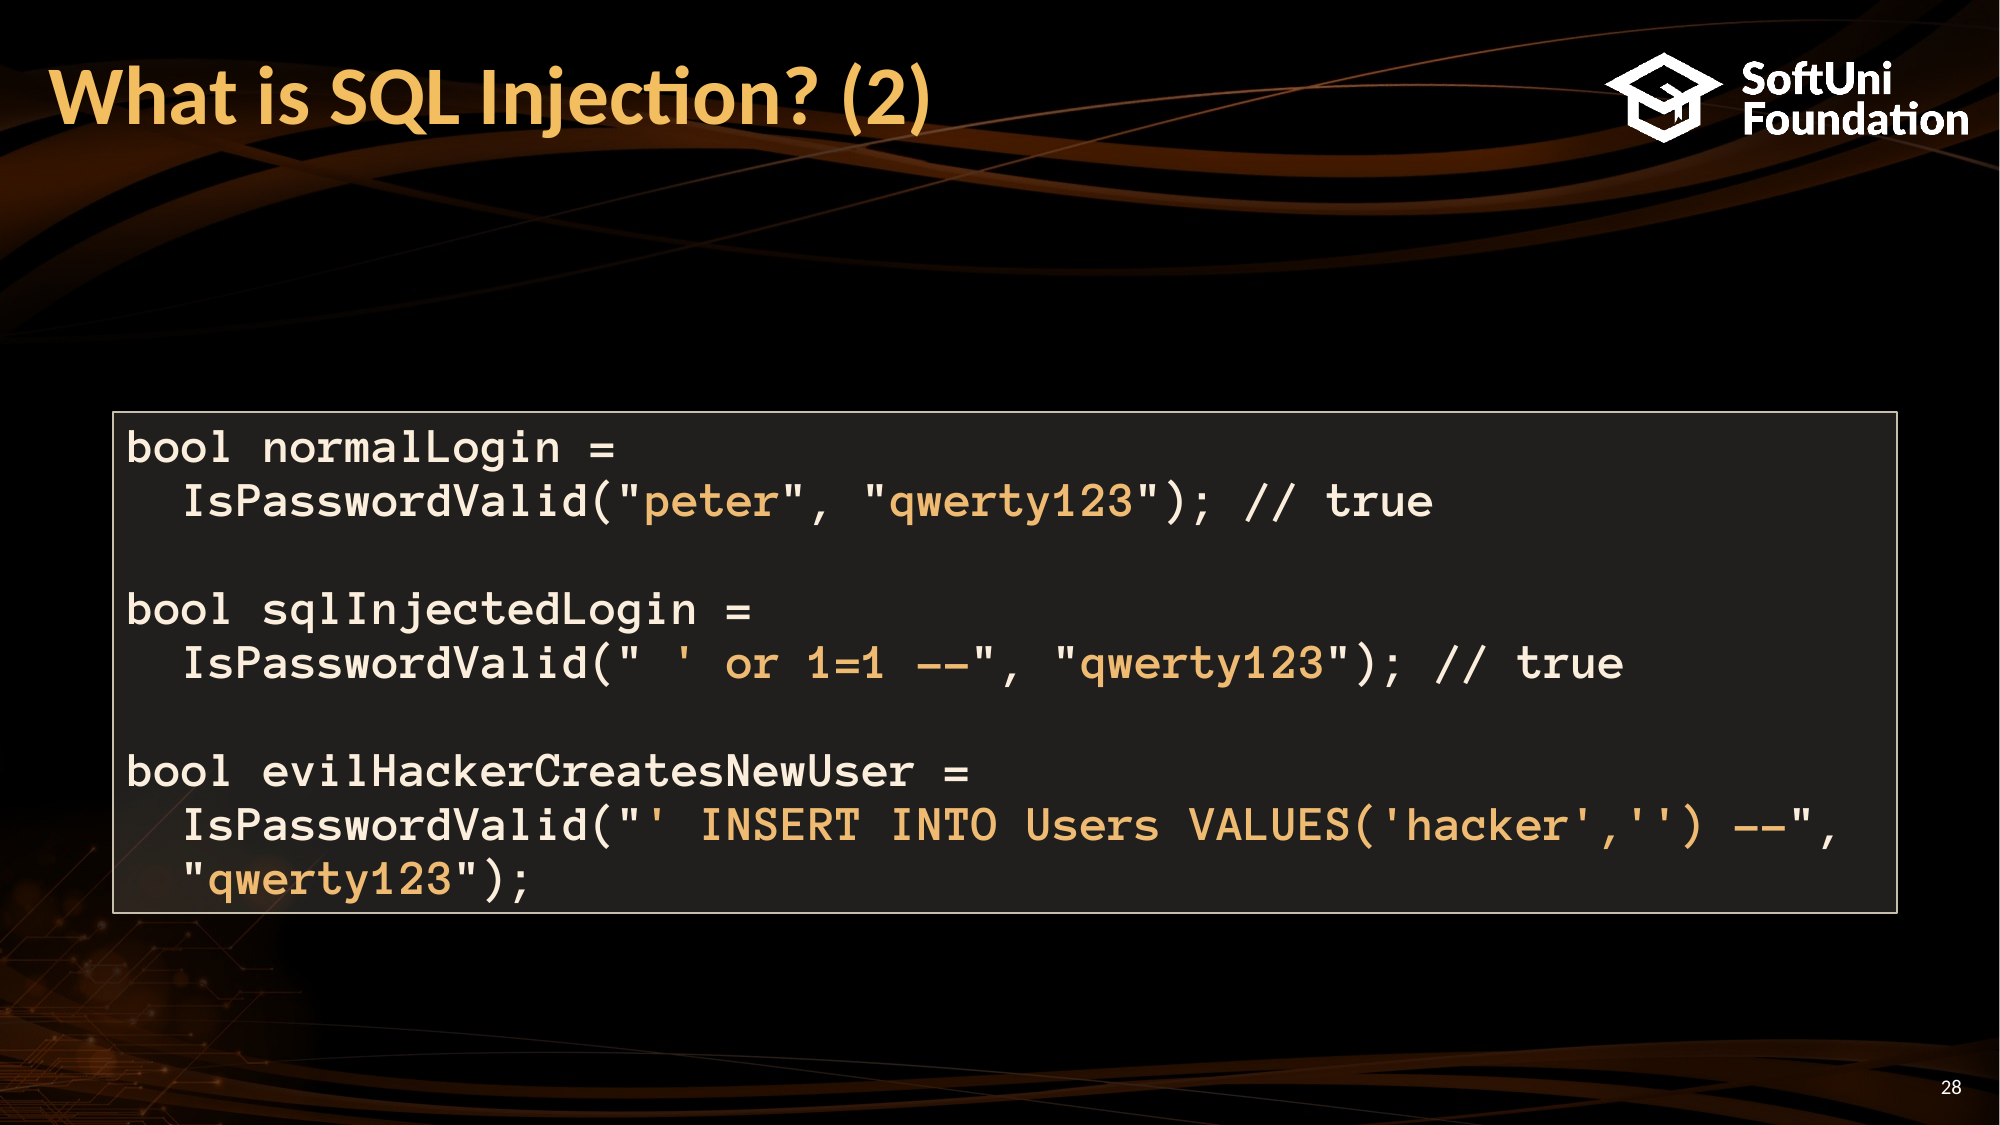

# What is SQL Injection? (2)
bool normalLogin =
  IsPasswordValid("peter", "qwerty123"); // true

bool sqlInjectedLogin =
  IsPasswordValid(" ' or 1=1 --", "qwerty123"); // true

bool evilHackerCreatesNewUser =
  IsPasswordValid("' INSERT INTO Users VALUES('hacker','') --",
  "qwerty123");
28